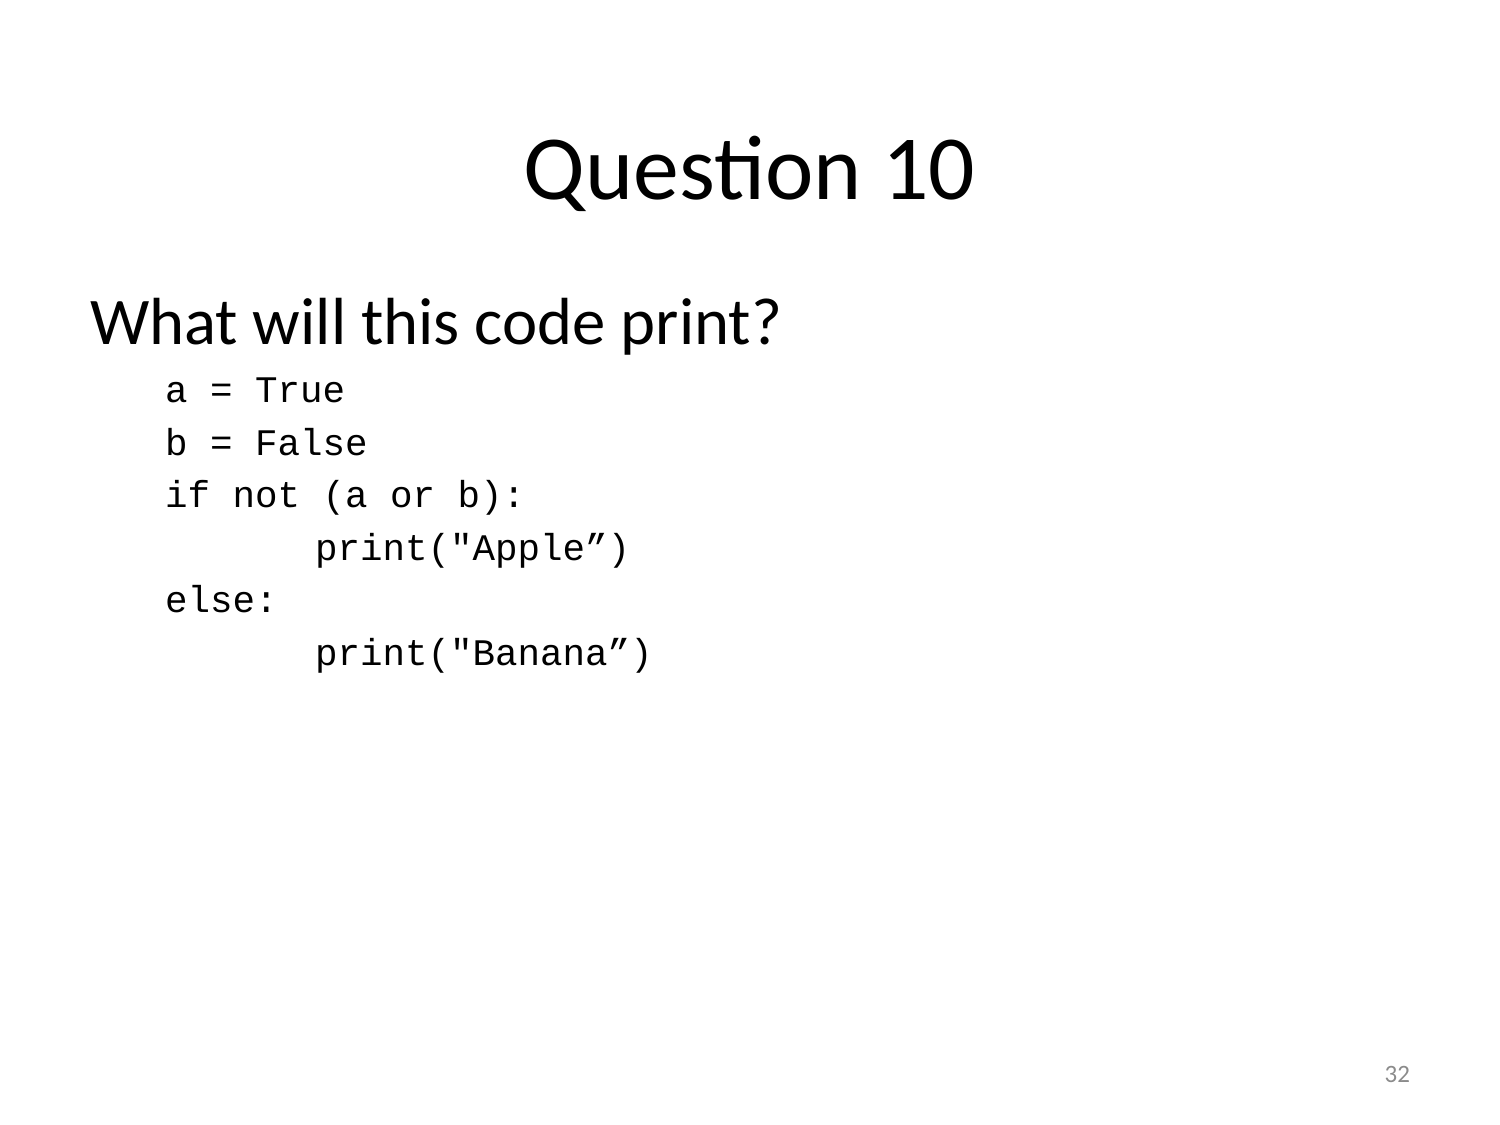

# Question 10
What will this code print?
a = True
b = False
if not (a or b):
	print("Apple”)
else:
	print("Banana”)

32